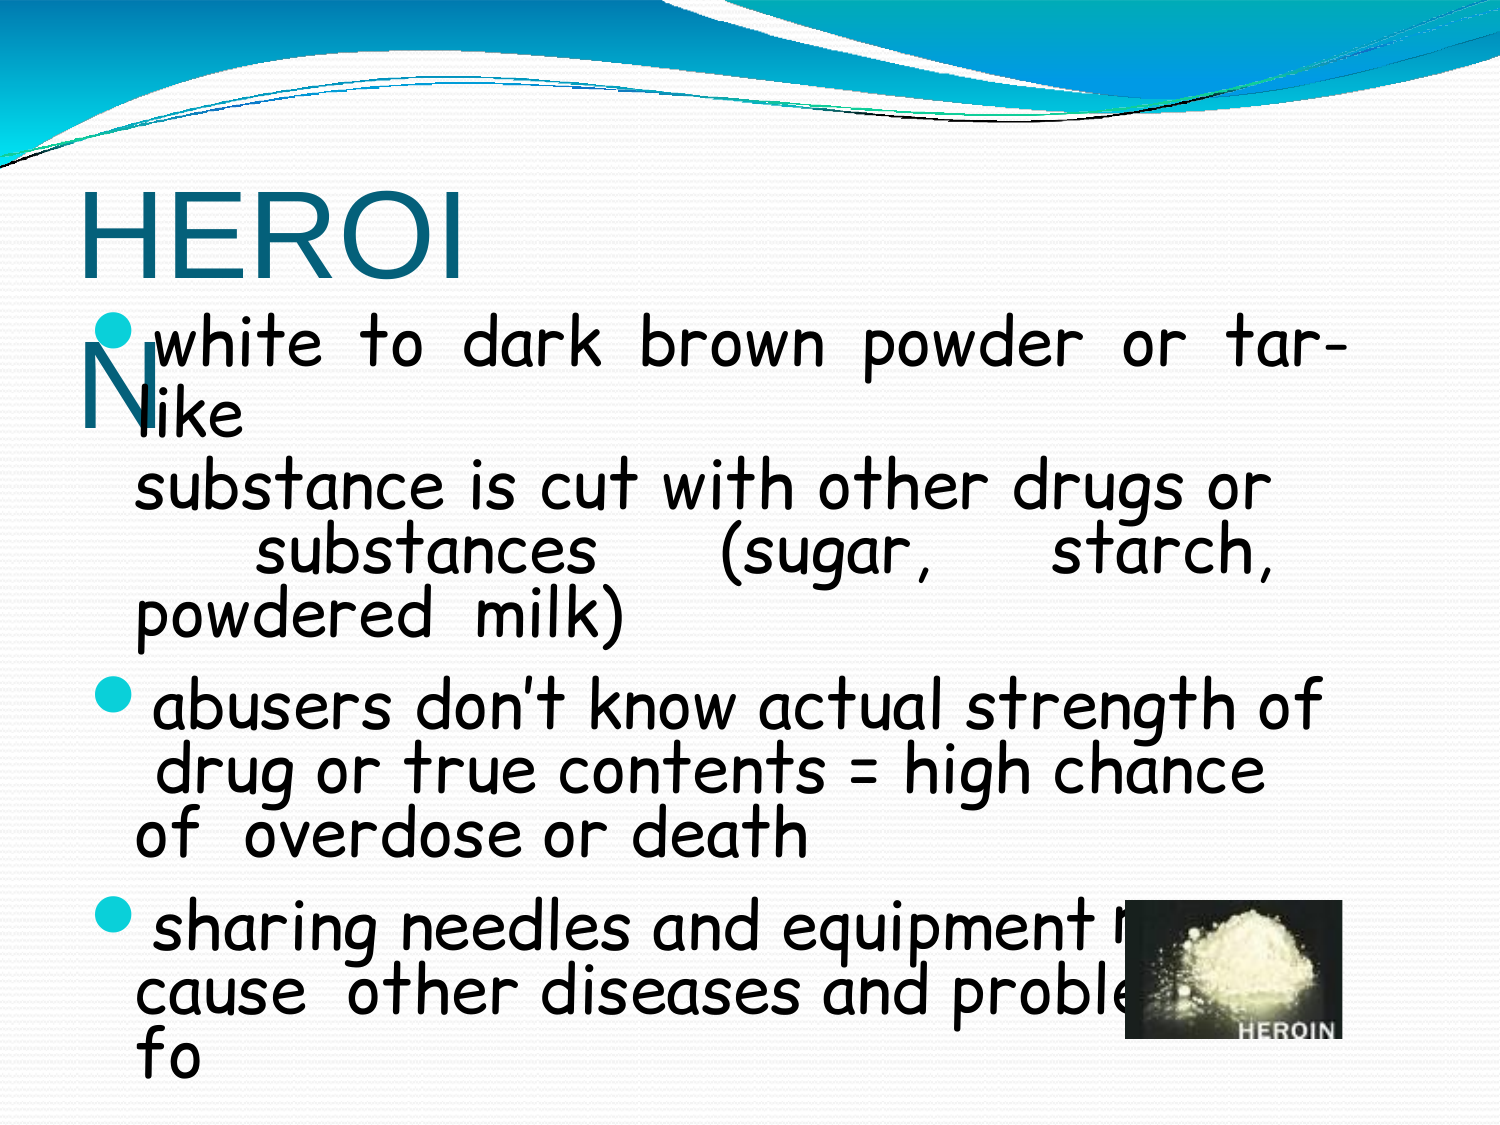

# HEROIN
white to dark brown powder or tar-like
substance is cut with other drugs or  substances (sugar, starch, powdered  milk)
abusers don’t know actual strength of  drug or true contents = high chance of  overdose or death
sharing needles and equipment cause  other diseases and problems fo
r users